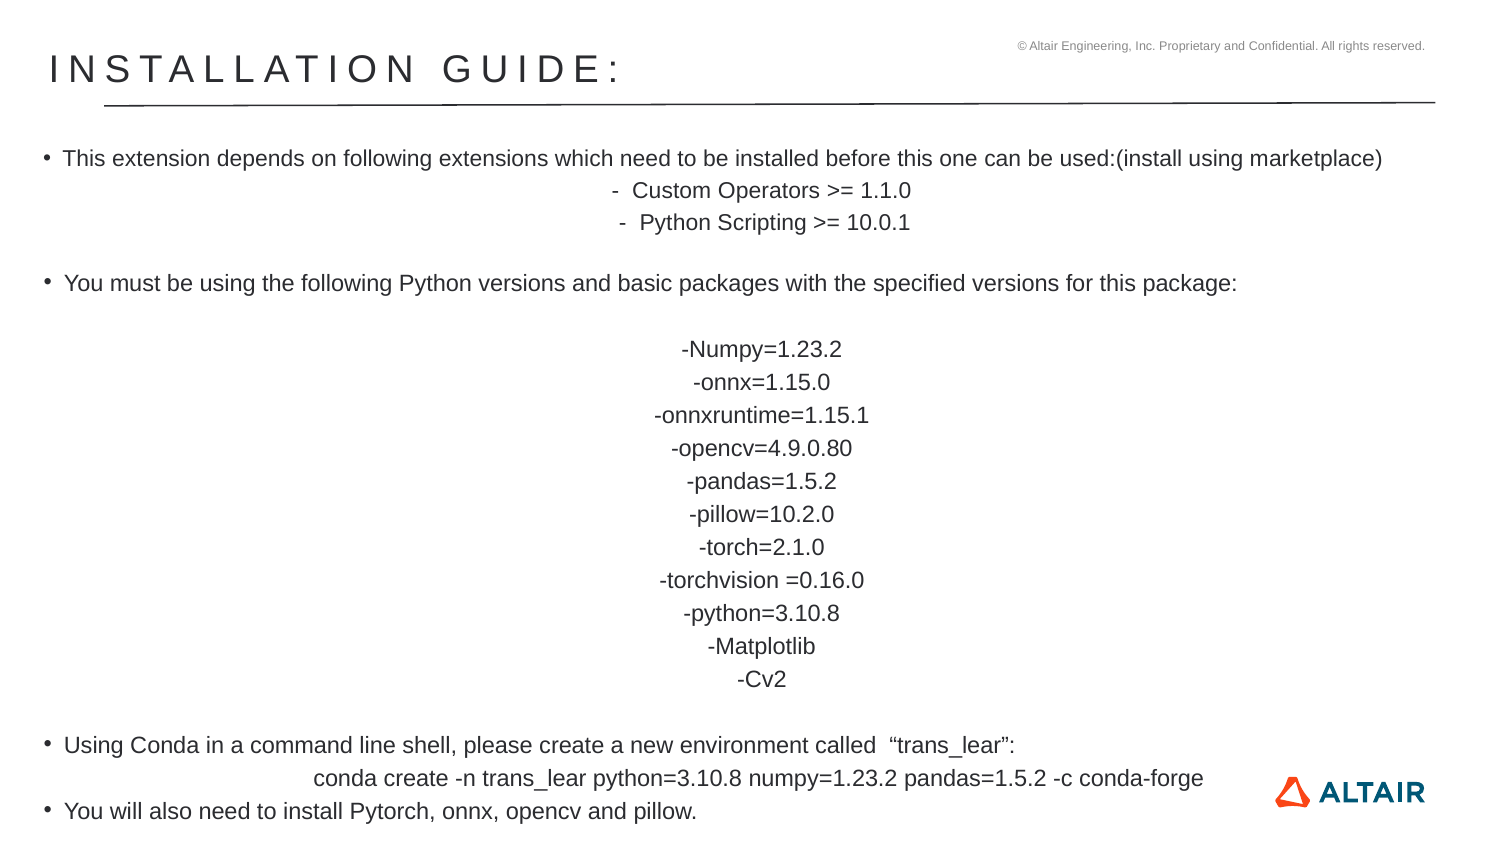

INSTALLATION GUIDE:

This extension depends on following extensions which need to be installed before this one can be used:(install using marketplace)
 -  Custom Operators >= 1.1.0
 -  Python Scripting >= 10.0.1
You must be using the following Python versions and basic packages with the specified versions for this package:

-Numpy=1.23.2
-onnx=1.15.0
-onnxruntime=1.15.1
-opencv=4.9.0.80
-pandas=1.5.2
-pillow=10.2.0
-torch=2.1.0
-torchvision =0.16.0
-python=3.10.8
-Matplotlib
-Cv2

Using Conda in a command line shell, please create a new environment called  “trans_lear”:
conda create -n trans_lear python=3.10.8 numpy=1.23.2 pandas=1.5.2 -c conda-forge
You will also need to install Pytorch, onnx, opencv and pillow.